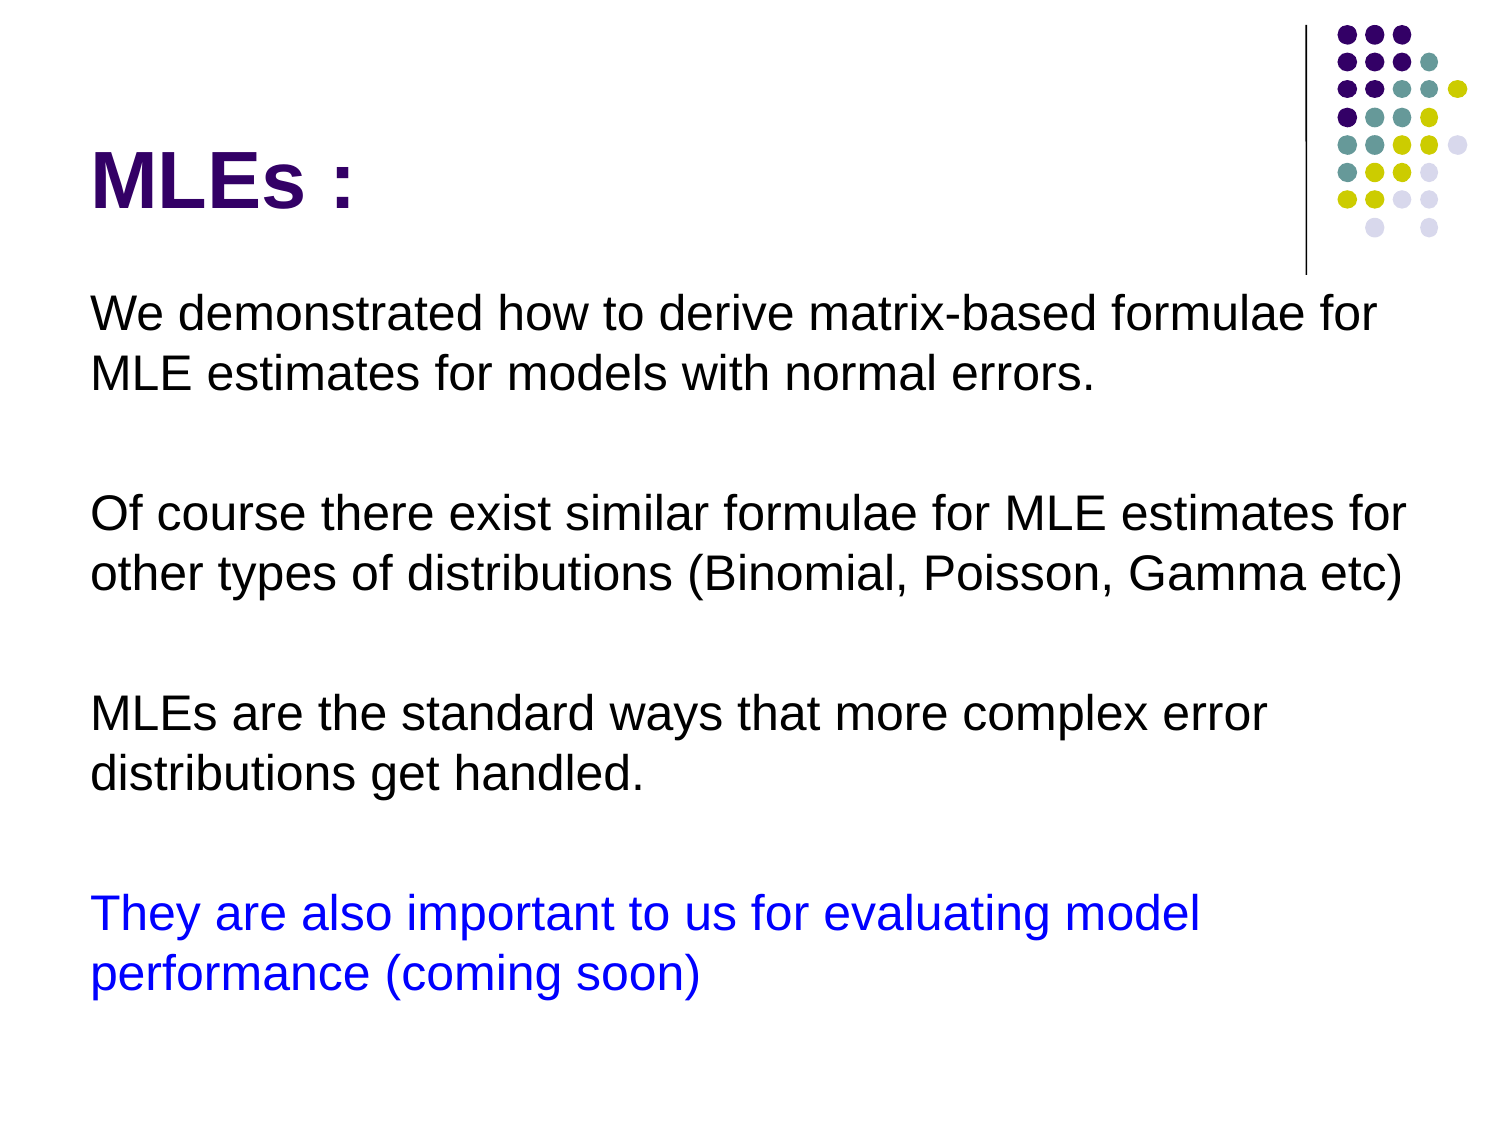

# MLEs :
We demonstrated how to derive matrix-based formulae for MLE estimates for models with normal errors.

Of course there exist similar formulae for MLE estimates for other types of distributions (Binomial, Poisson, Gamma etc)

MLEs are the standard ways that more complex error distributions get handled.

They are also important to us for evaluating model performance (coming soon)